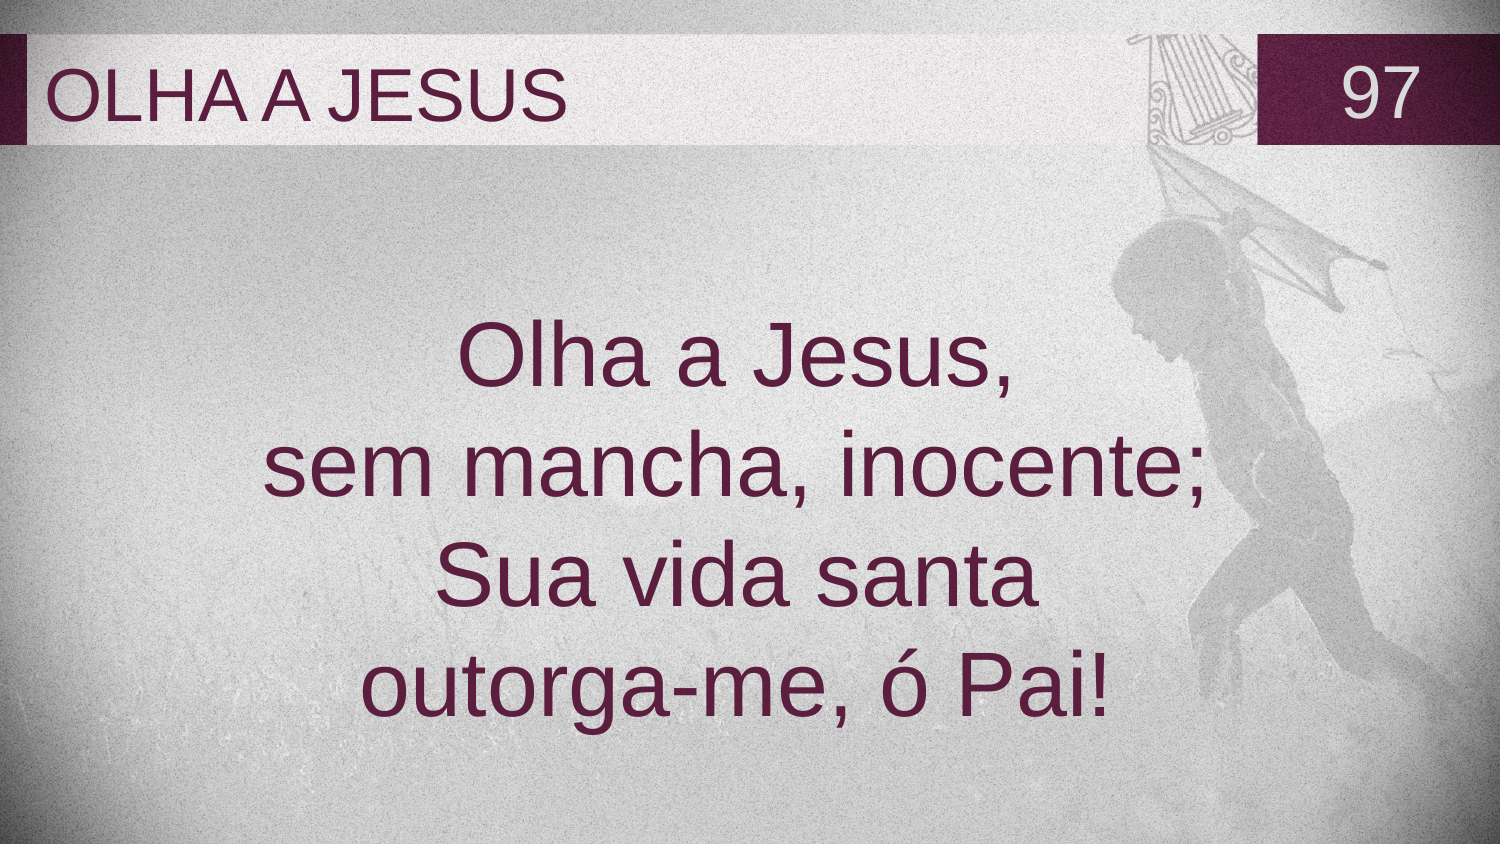

# OLHA A JESUS
97
Olha a Jesus,
sem mancha, inocente;
Sua vida santa
outorga-me, ó Pai!